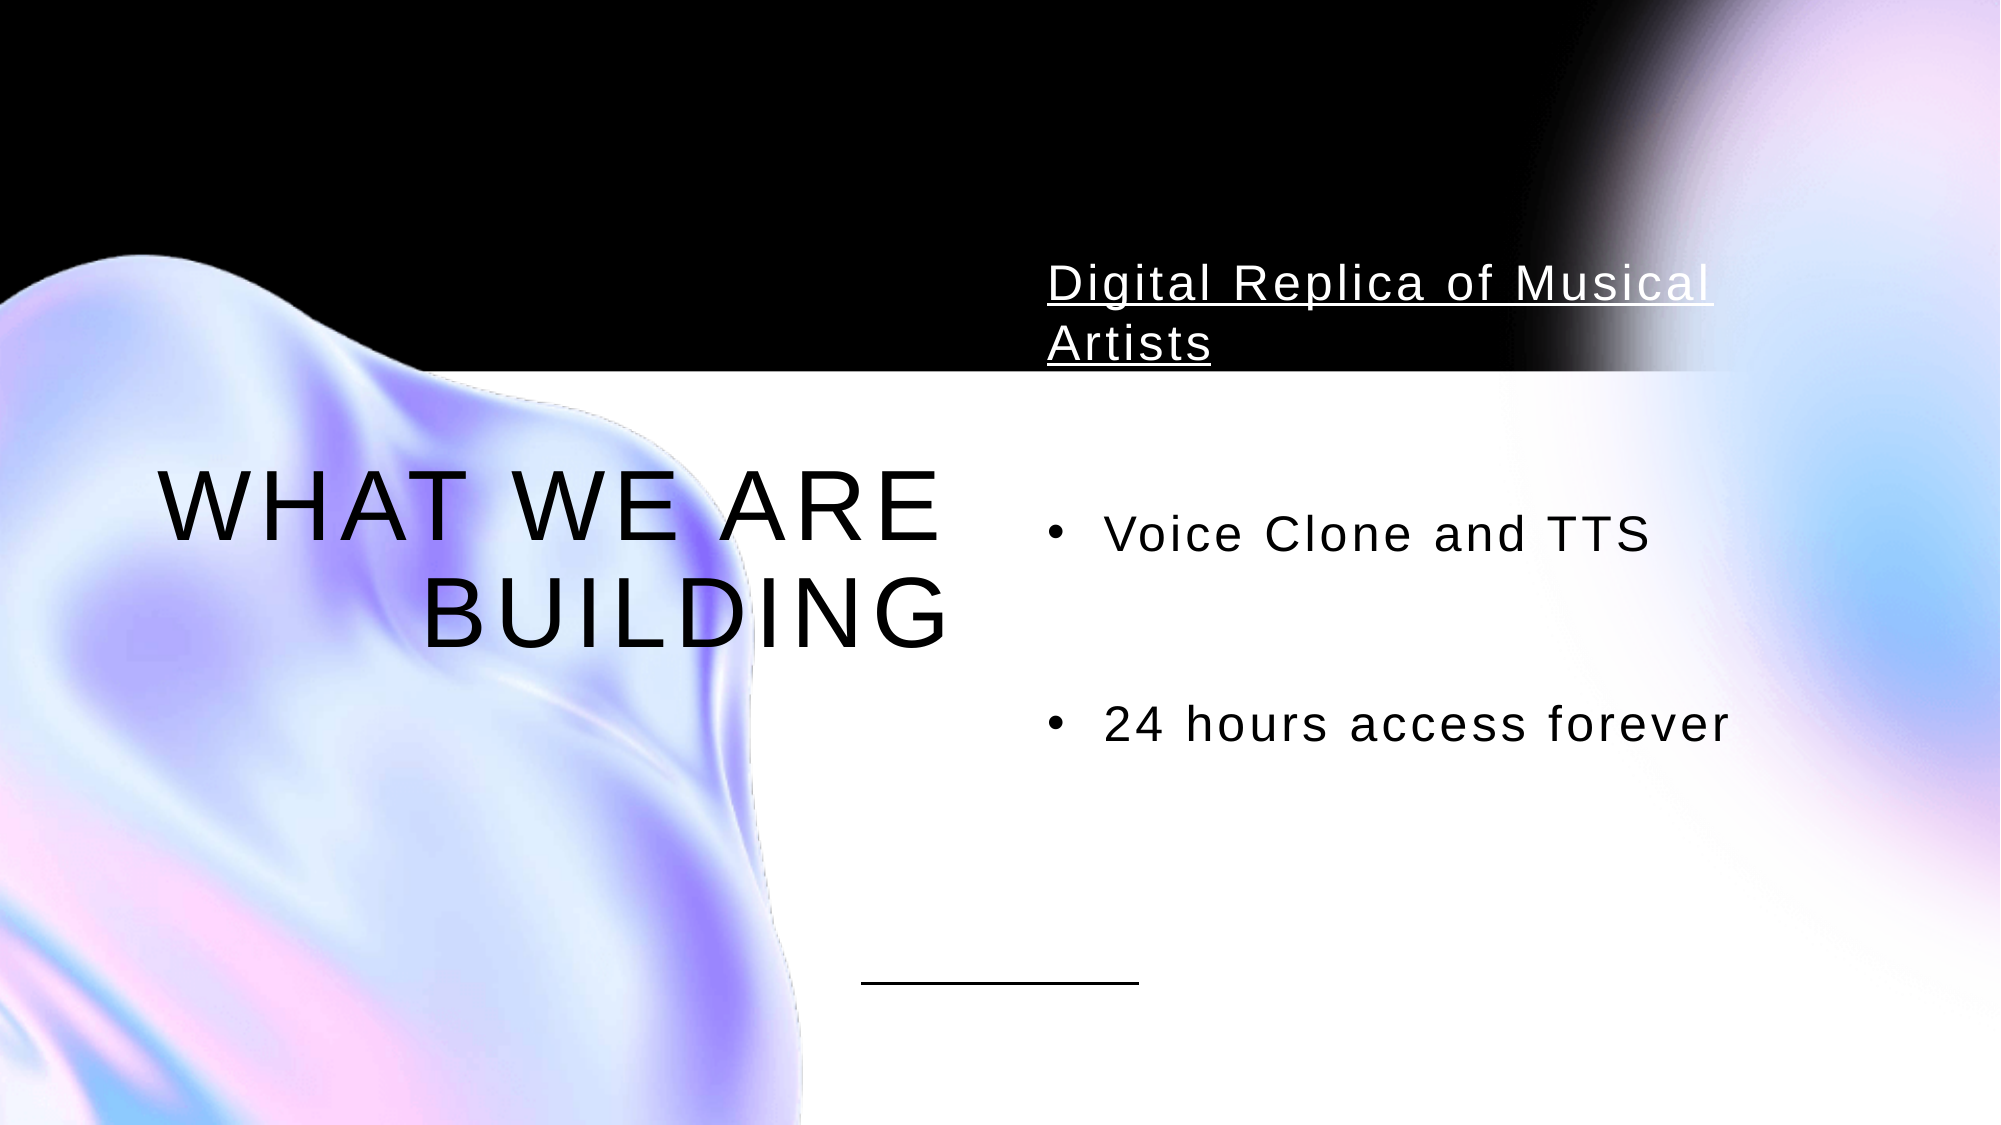

Digital Replica of Musical Artists

Voice Clone and TTS

24 hours access forever
# What we are building